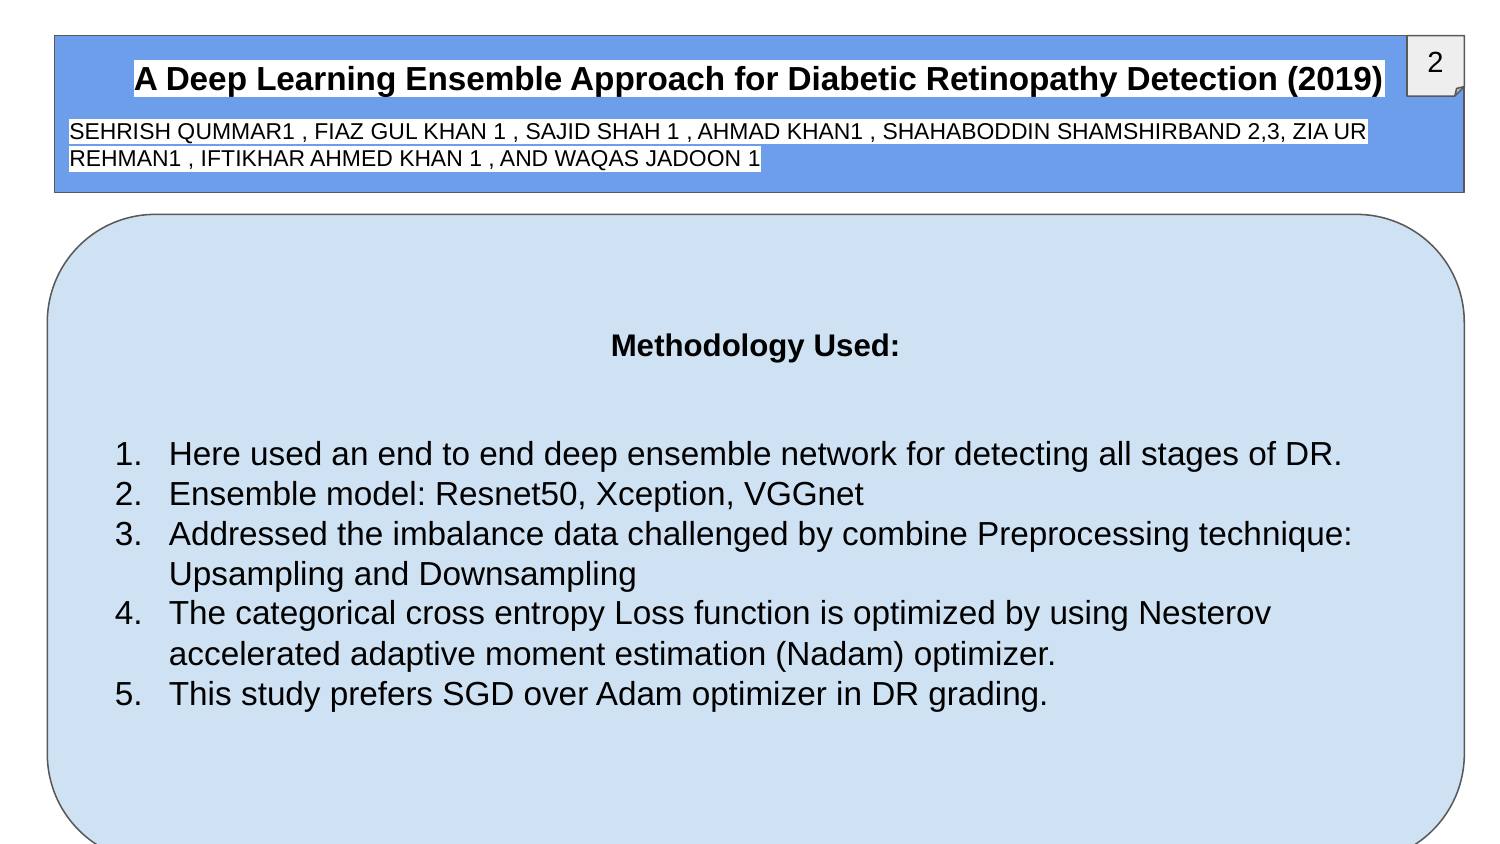

A Deep Learning Ensemble Approach for Diabetic Retinopathy Detection (2019)

SEHRISH QUMMAR1 , FIAZ GUL KHAN 1 , SAJID SHAH 1 , AHMAD KHAN1 , SHAHABODDIN SHAMSHIRBAND 2,3, ZIA UR REHMAN1 , IFTIKHAR AHMED KHAN 1 , AND WAQAS JADOON 1
2
Methodology Used:

Here used an end to end deep ensemble network for detecting all stages of DR.
Ensemble model: Resnet50, Xception, VGGnet
Addressed the imbalance data challenged by combine Preprocessing technique: Upsampling and Downsampling
The categorical cross entropy Loss function is optimized by using Nesterov accelerated adaptive moment estimation (Nadam) optimizer.
This study prefers SGD over Adam optimizer in DR grading.